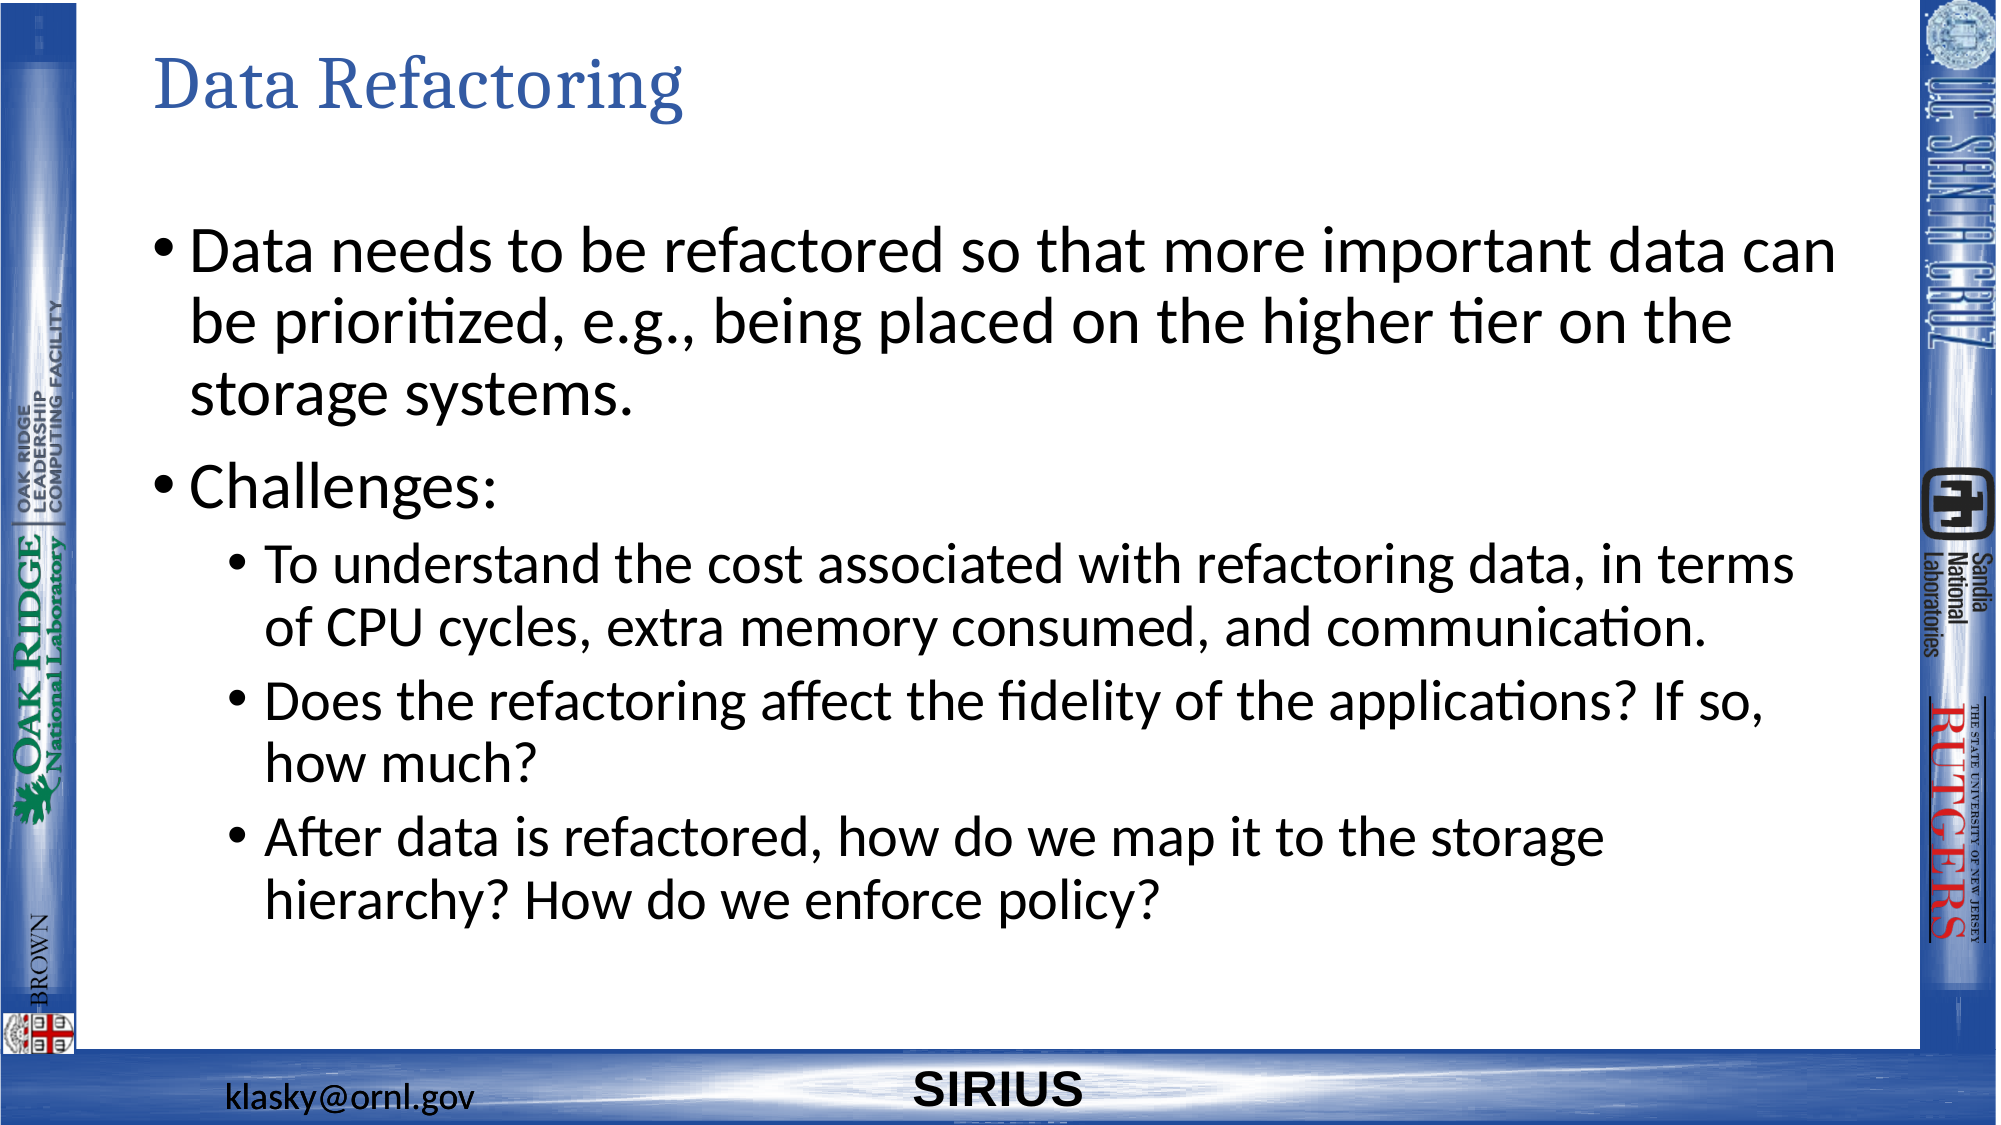

# Data Refactoring
Data needs to be refactored so that more important data can be prioritized, e.g., being placed on the higher tier on the storage systems.
Challenges:
To understand the cost associated with refactoring data, in terms of CPU cycles, extra memory consumed, and communication.
Does the refactoring affect the fidelity of the applications? If so, how much?
After data is refactored, how do we map it to the storage hierarchy? How do we enforce policy?